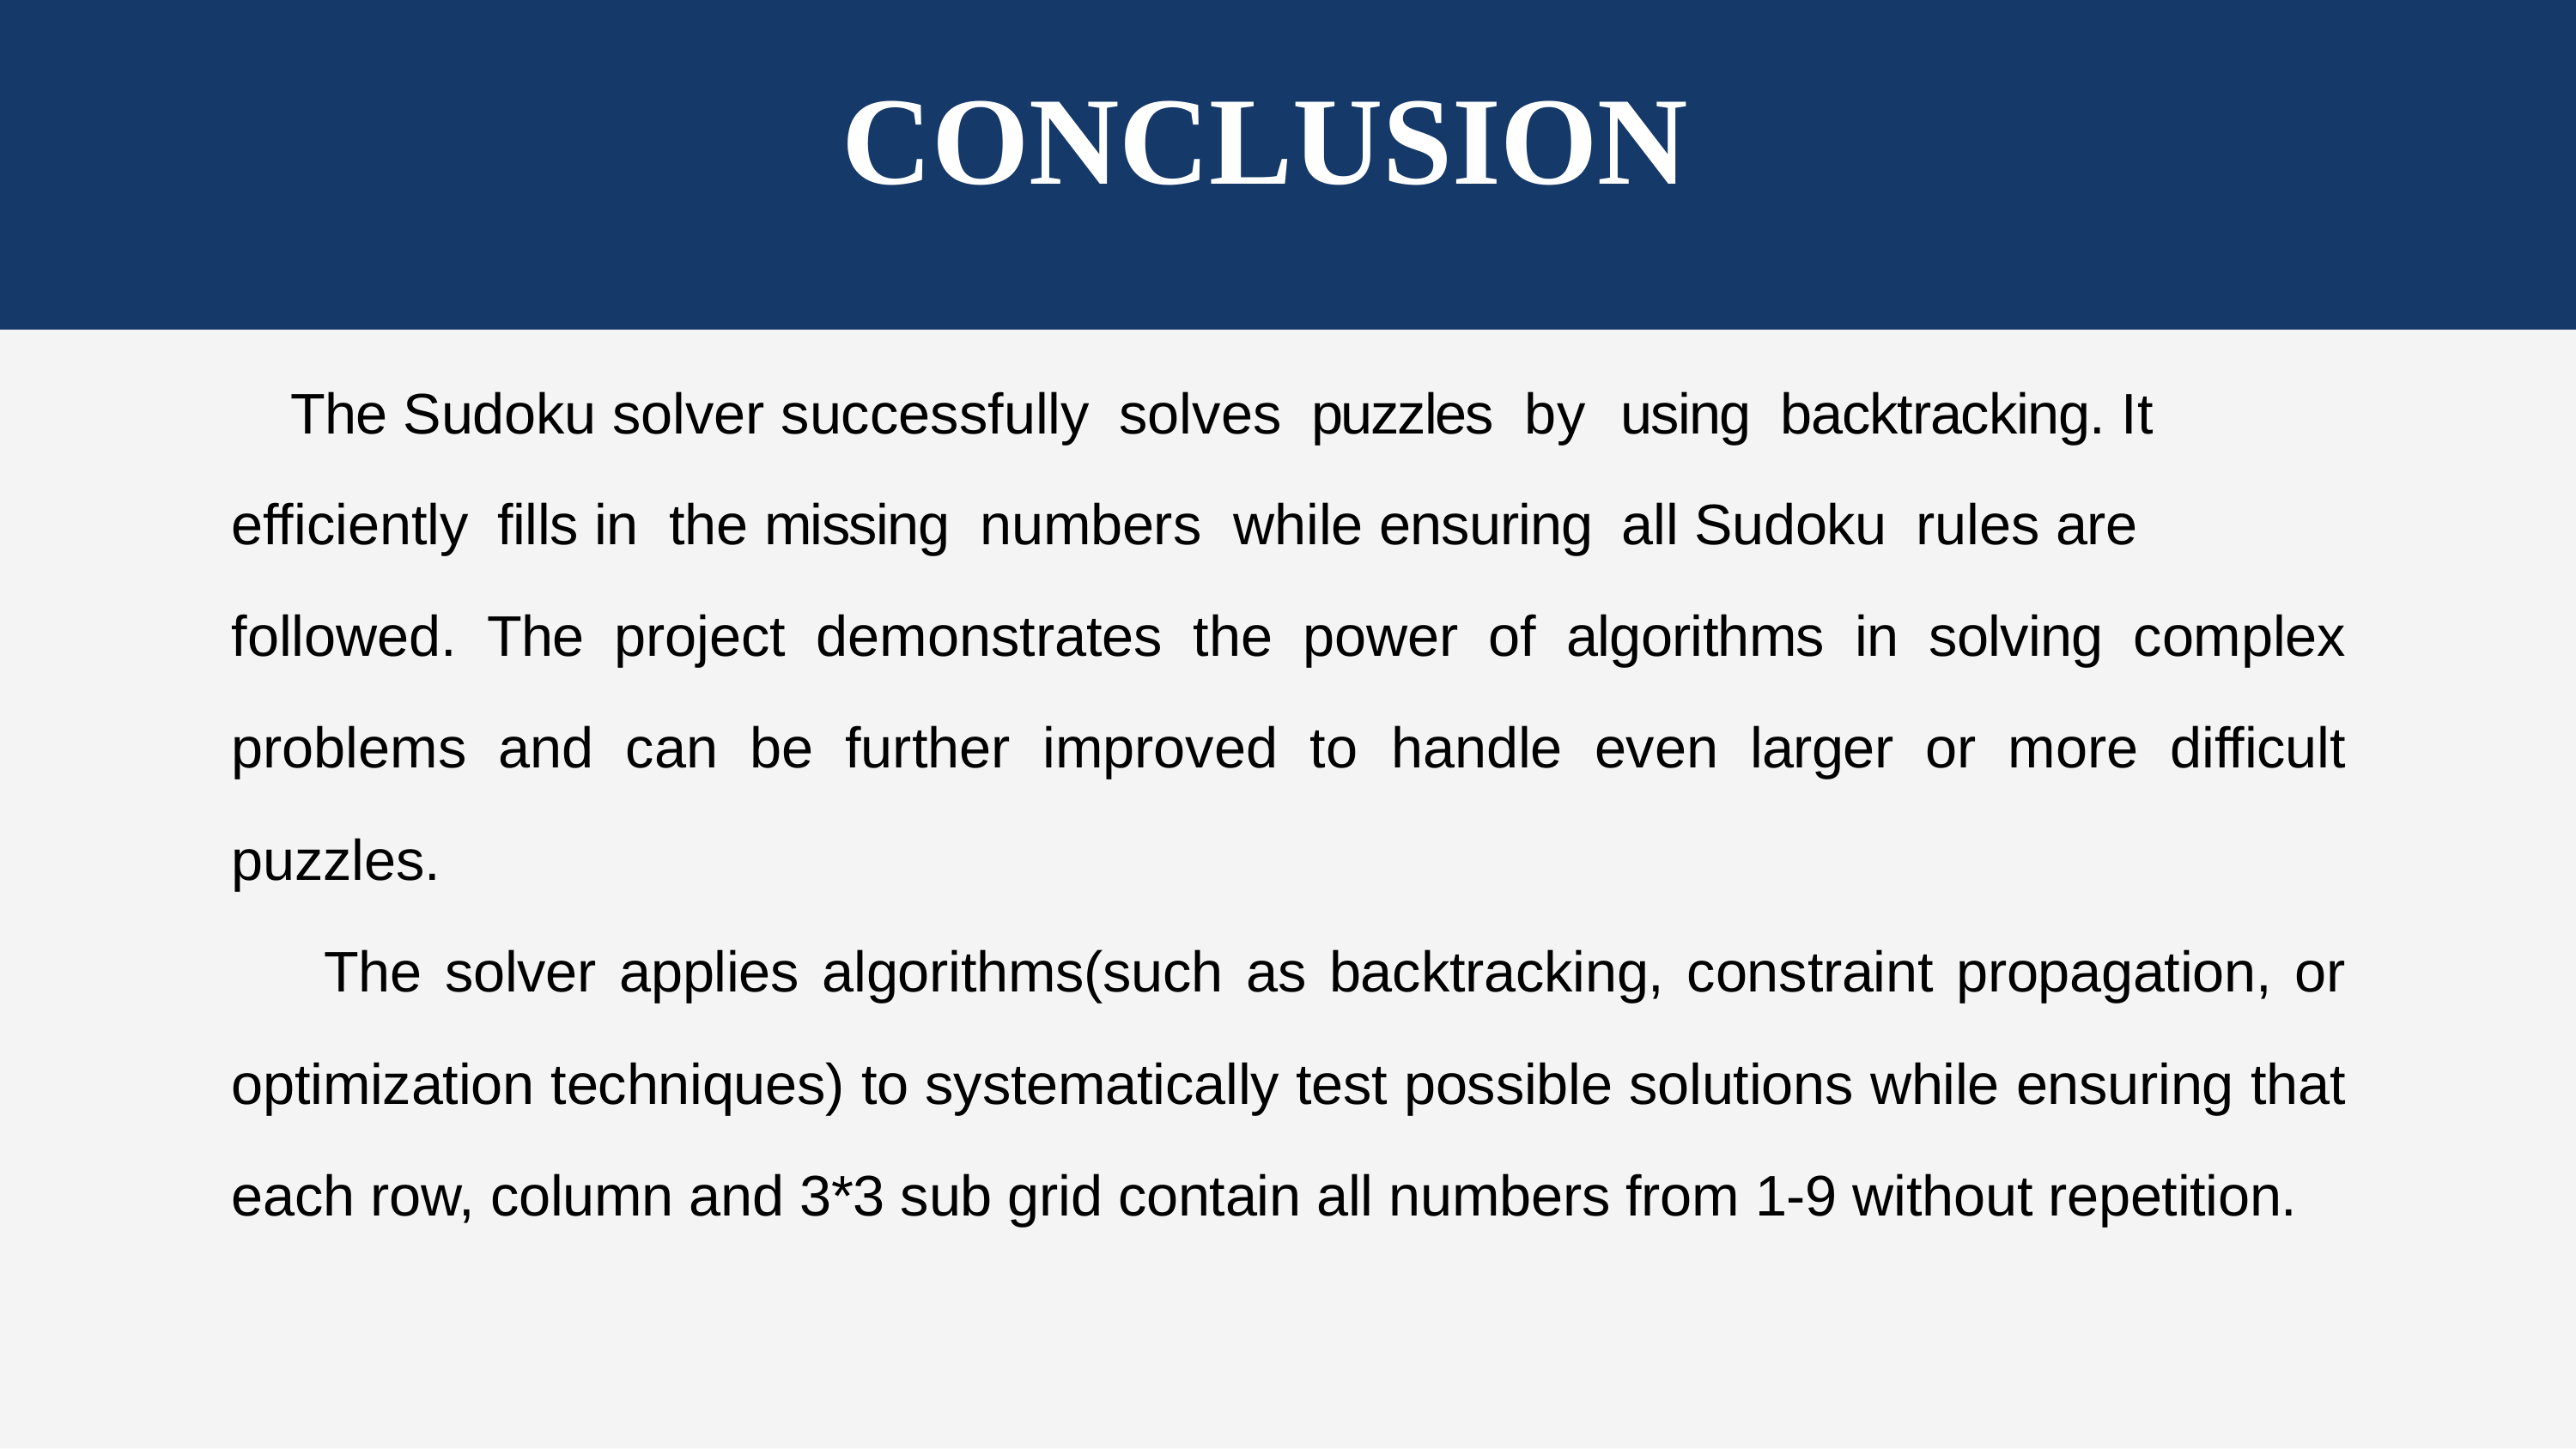

# CONCLUSION
   The Sudoku solver successfully  solves  puzzles  by  using  backtracking. It
efficiently  fills in  the missing  numbers  while ensuring  all Sudoku  rules are
followed. The project demonstrates the power of algorithms in solving complex problems and can be further improved to handle even larger or more difficult puzzles.
    The solver applies algorithms(such as backtracking, constraint propagation, or optimization techniques) to systematically test possible solutions while ensuring that each row, column and 3*3 sub grid contain all numbers from 1-9 without repetition.